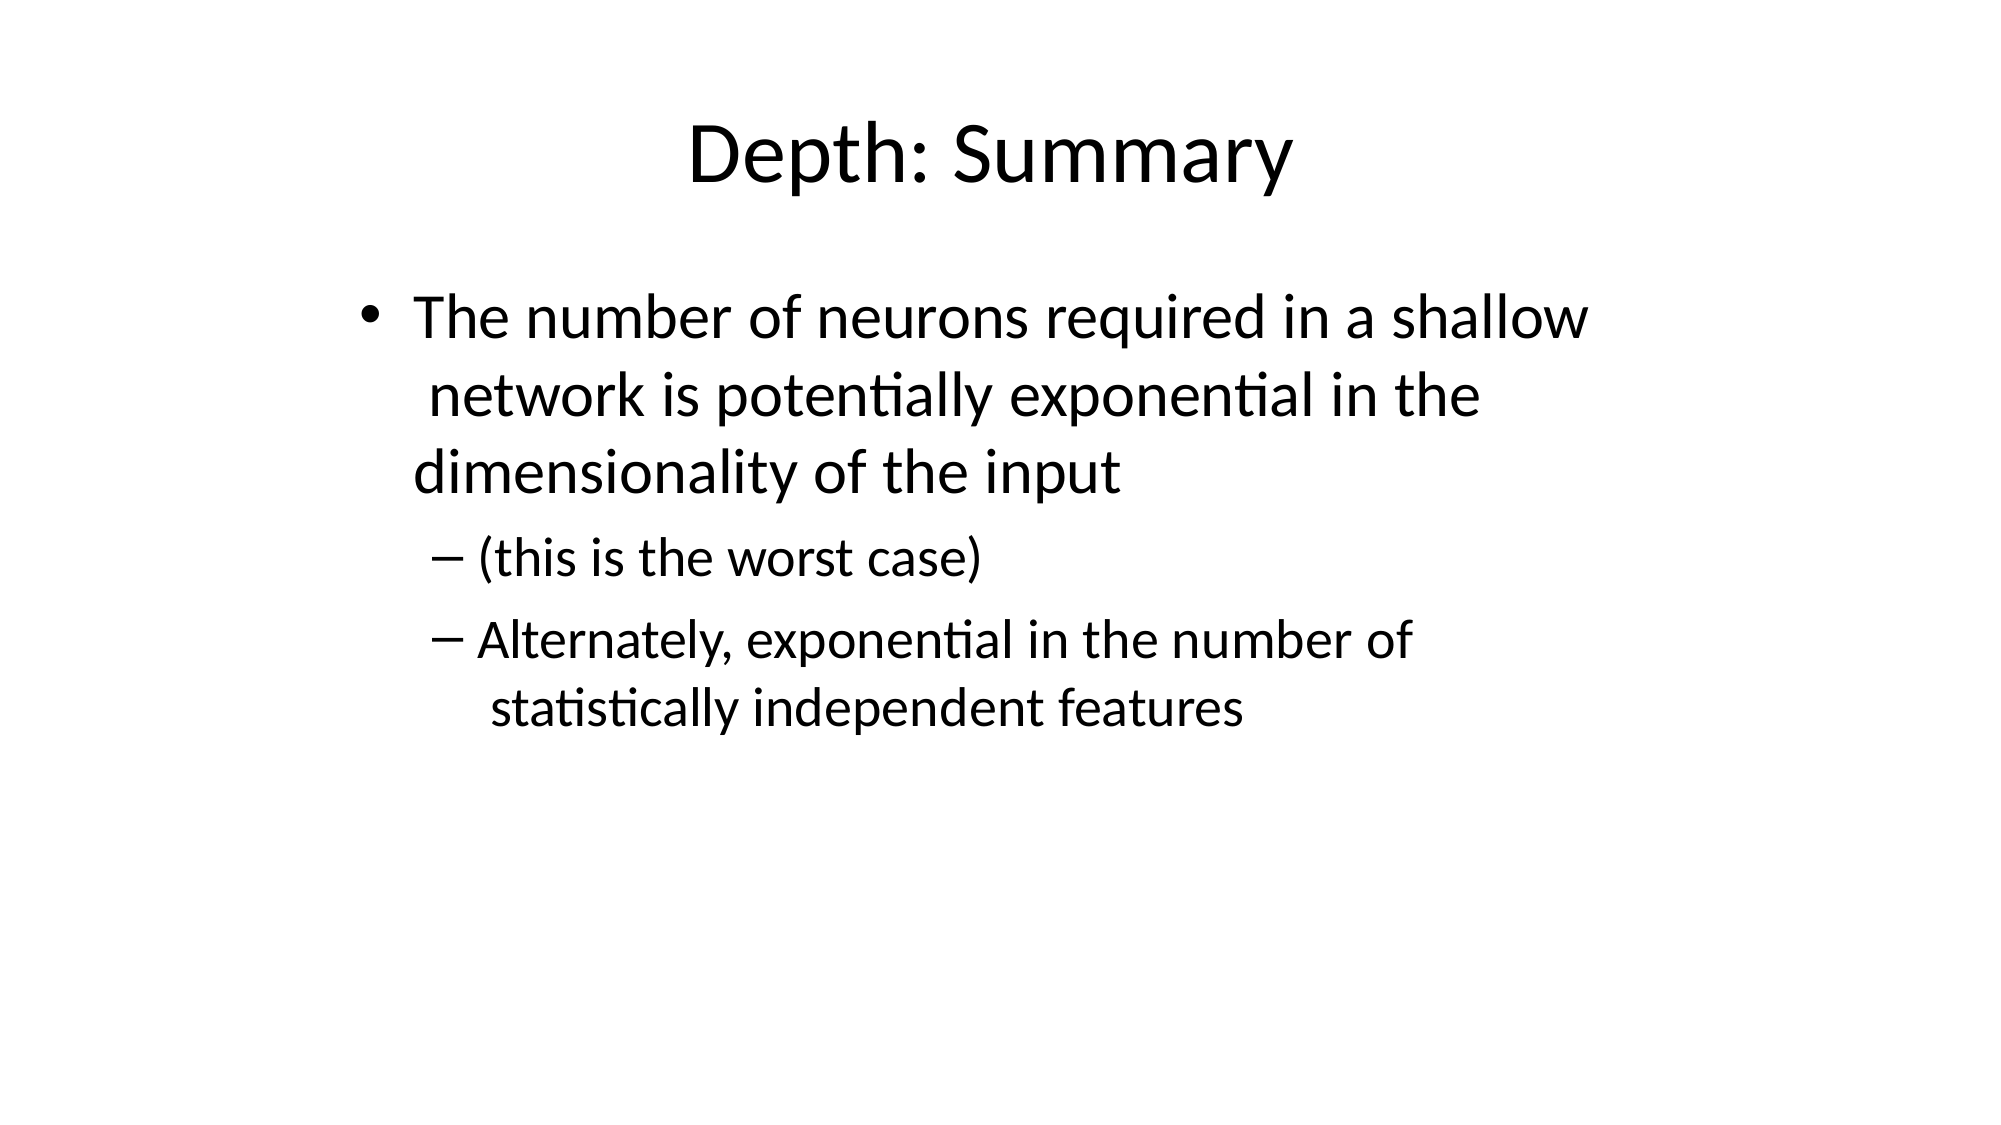

# Depth: Summary
The number of neurons required in a shallow  network is potentially exponential in the  dimensionality of the input
(this is the worst case)
Alternately, exponential in the number of  statistically independent features